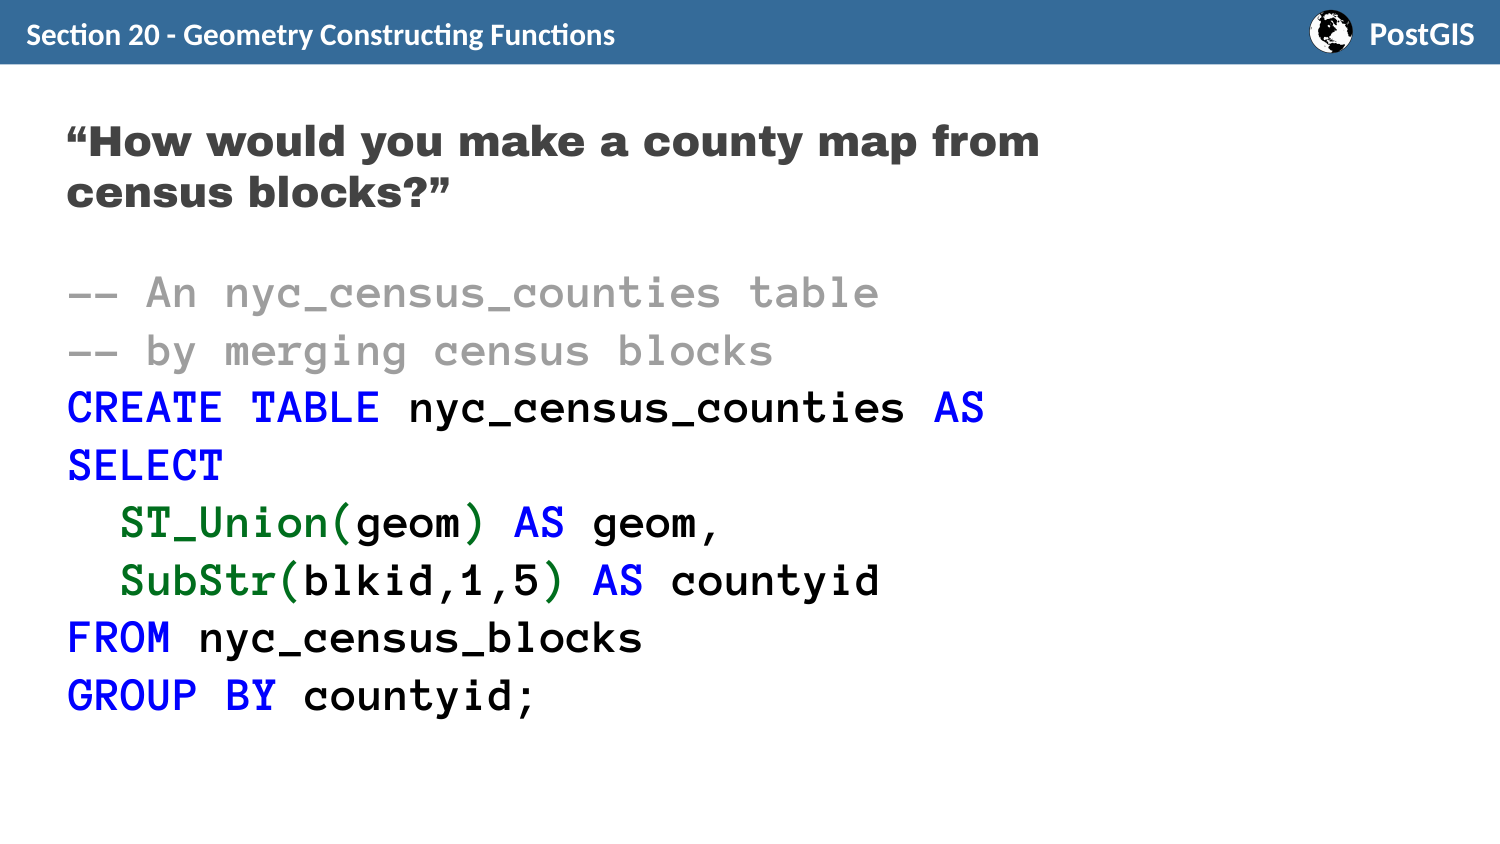

Section 20 - Geometry Constructing Functions
# “How would you make a county map from
census blocks?”

-- An nyc_census_counties table
-- by merging census blocks
CREATE TABLE nyc_census_counties AS
SELECT
  ST_Union(geom) AS geom,
  SubStr(blkid,1,5) AS countyid
FROM nyc_census_blocks
GROUP BY countyid;